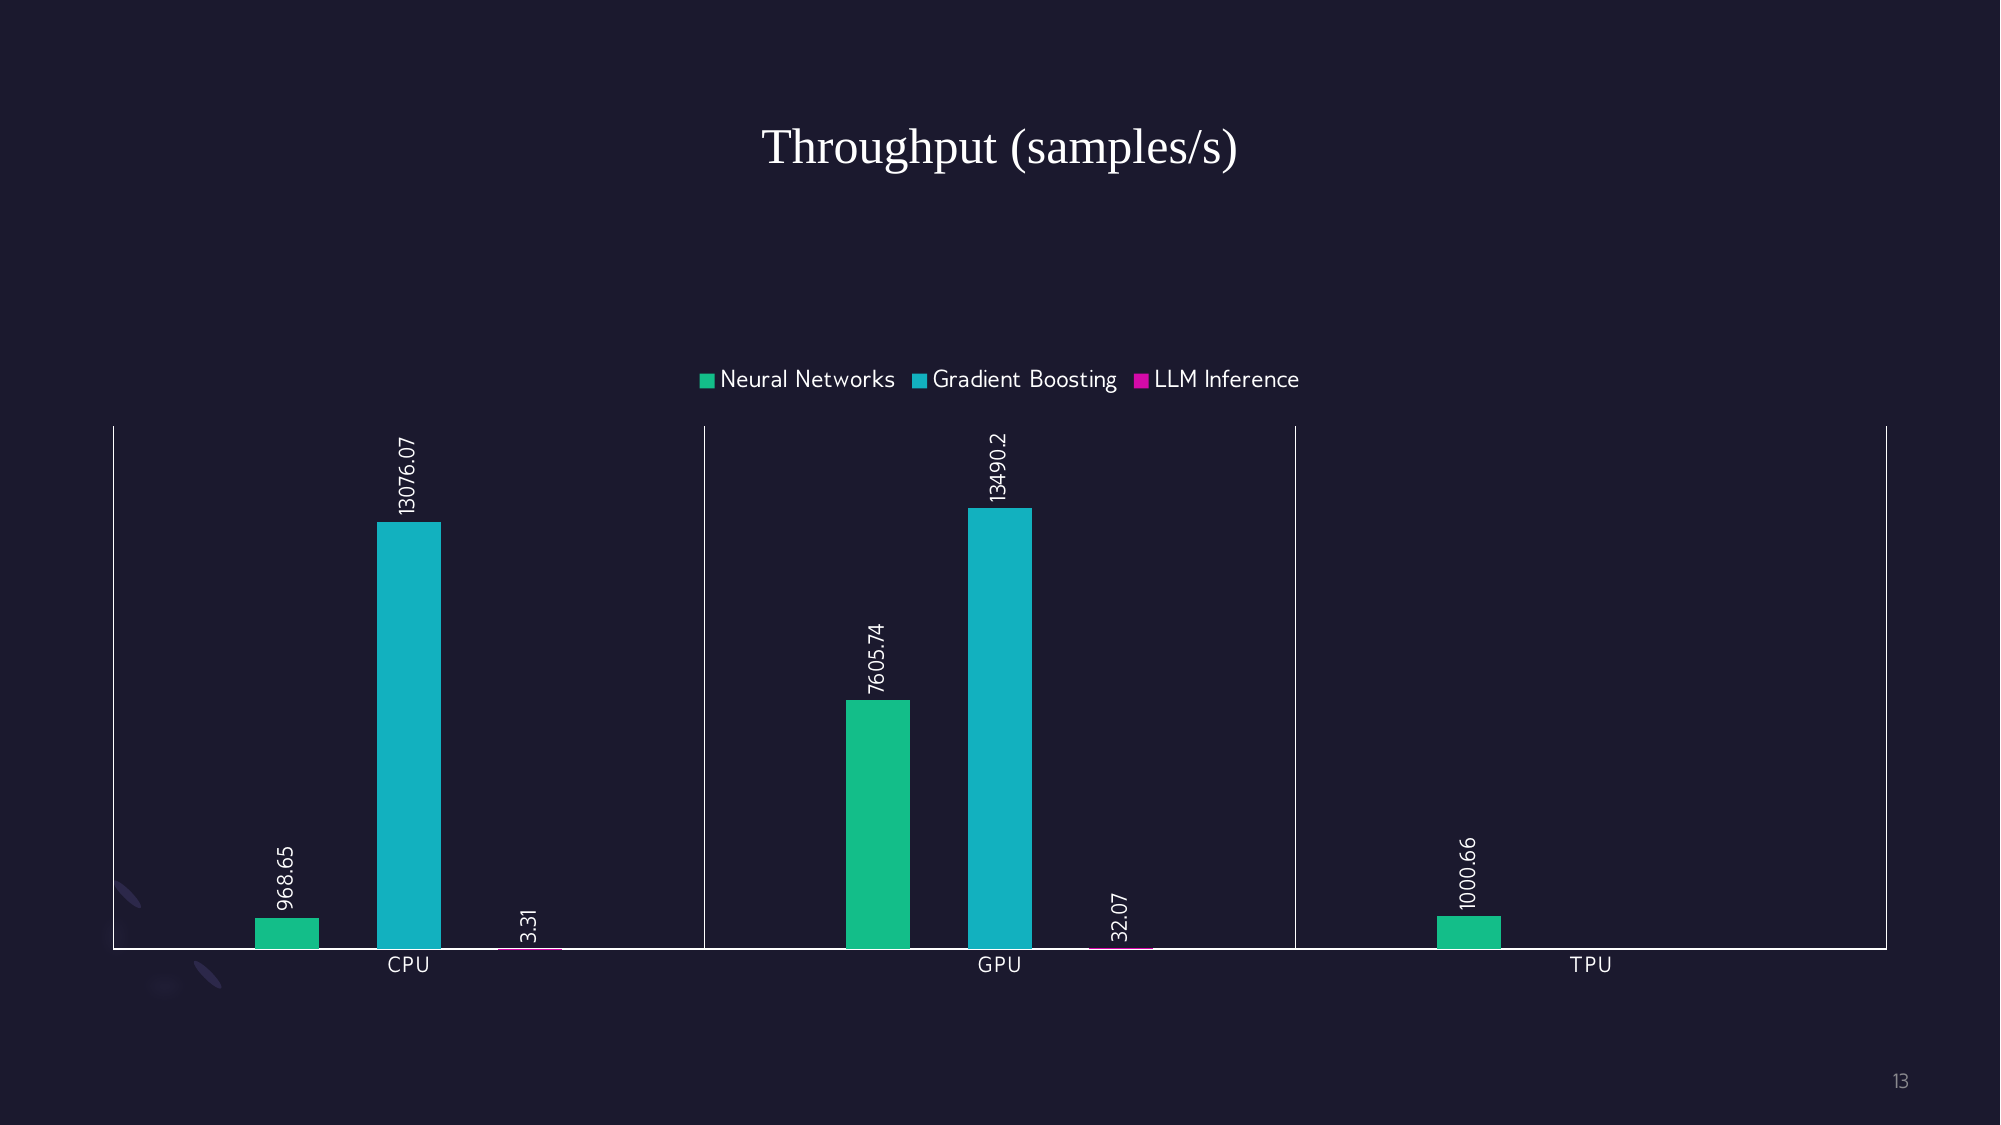

# Throughput (samples/s)

### Chart

| Category | Neural Networks | Gradient Boosting | LLM Inference |
|---|---|---|---|
| CPU | 968.65 | 13076.07 | 3.31 |
| GPU | 7605.74 | 13490.2 | 32.07 |
| TPU | 1000.66 | None | None |
13